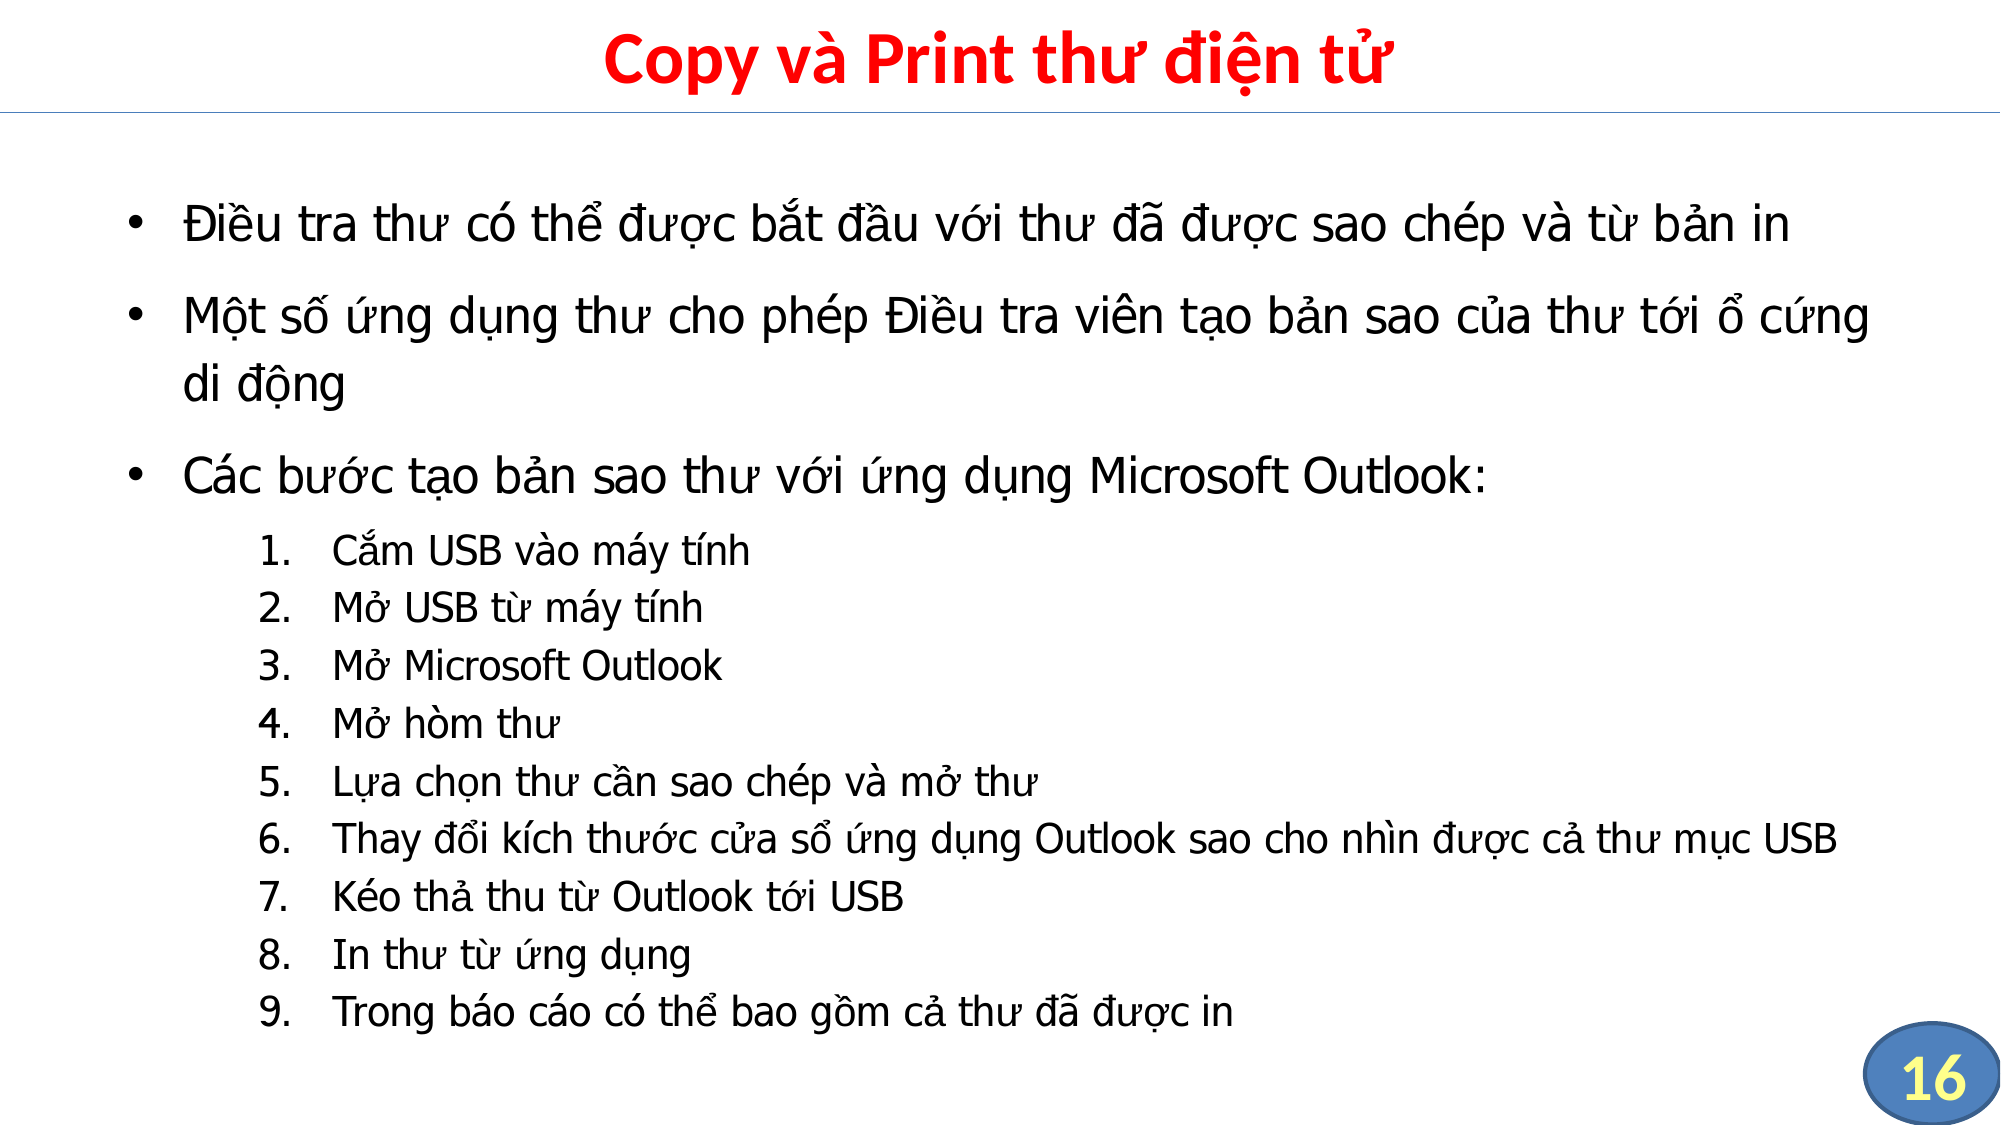

# Copy và Print thư điện tử
Điều tra thư có thể được bắt đầu với thư đã được sao chép và từ bản in
Một số ứng dụng thư cho phép Điều tra viên tạo bản sao của thư tới ổ cứng di động
Các bước tạo bản sao thư với ứng dụng Microsoft Outlook:
Cắm USB vào máy tính
Mở USB từ máy tính
Mở Microsoft Outlook
Mở hòm thư
Lựa chọn thư cần sao chép và mở thư
Thay đổi kích thước cửa sổ ứng dụng Outlook sao cho nhìn được cả thư mục USB
Kéo thả thu từ Outlook tới USB
In thư từ ứng dụng
Trong báo cáo có thể bao gồm cả thư đã được in

16